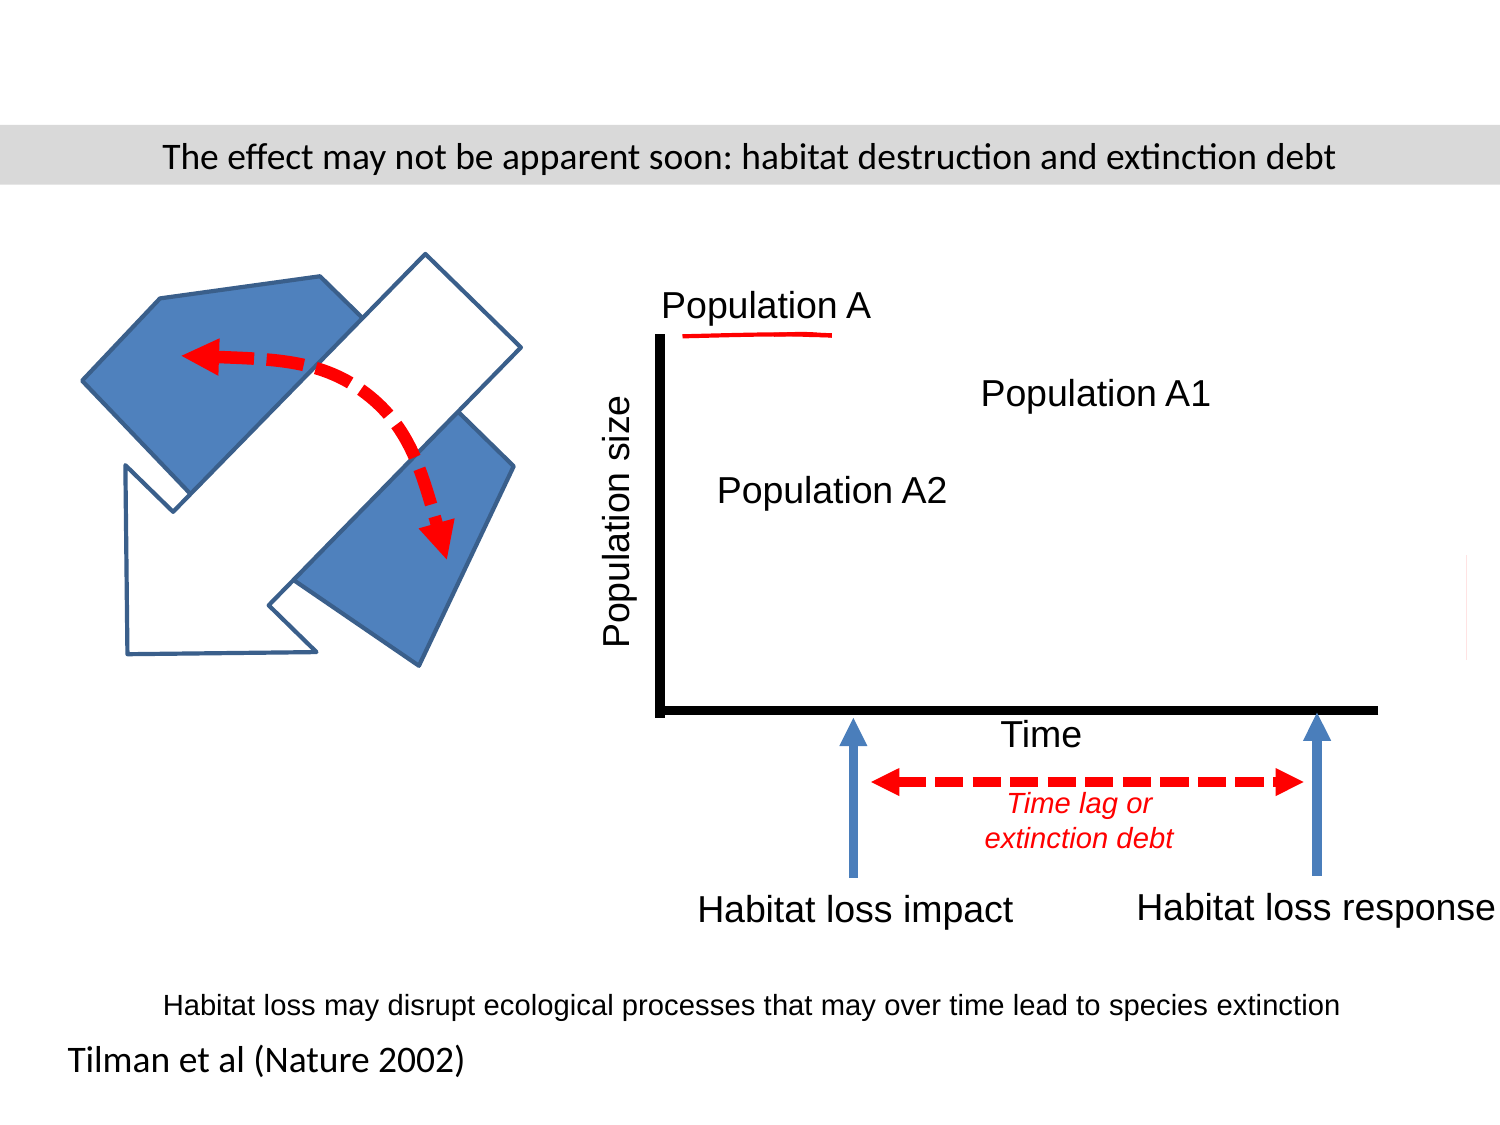

The effect may not be apparent soon: habitat destruction and extinction debt

Population A

Population size
Time

Population A1
Population A2
Population Extinct
Habitat loss response
Habitat loss impact
Time lag or extinction debt
Habitat loss may disrupt ecological processes that may over time lead to species extinction
Tilman et al (Nature 2002)